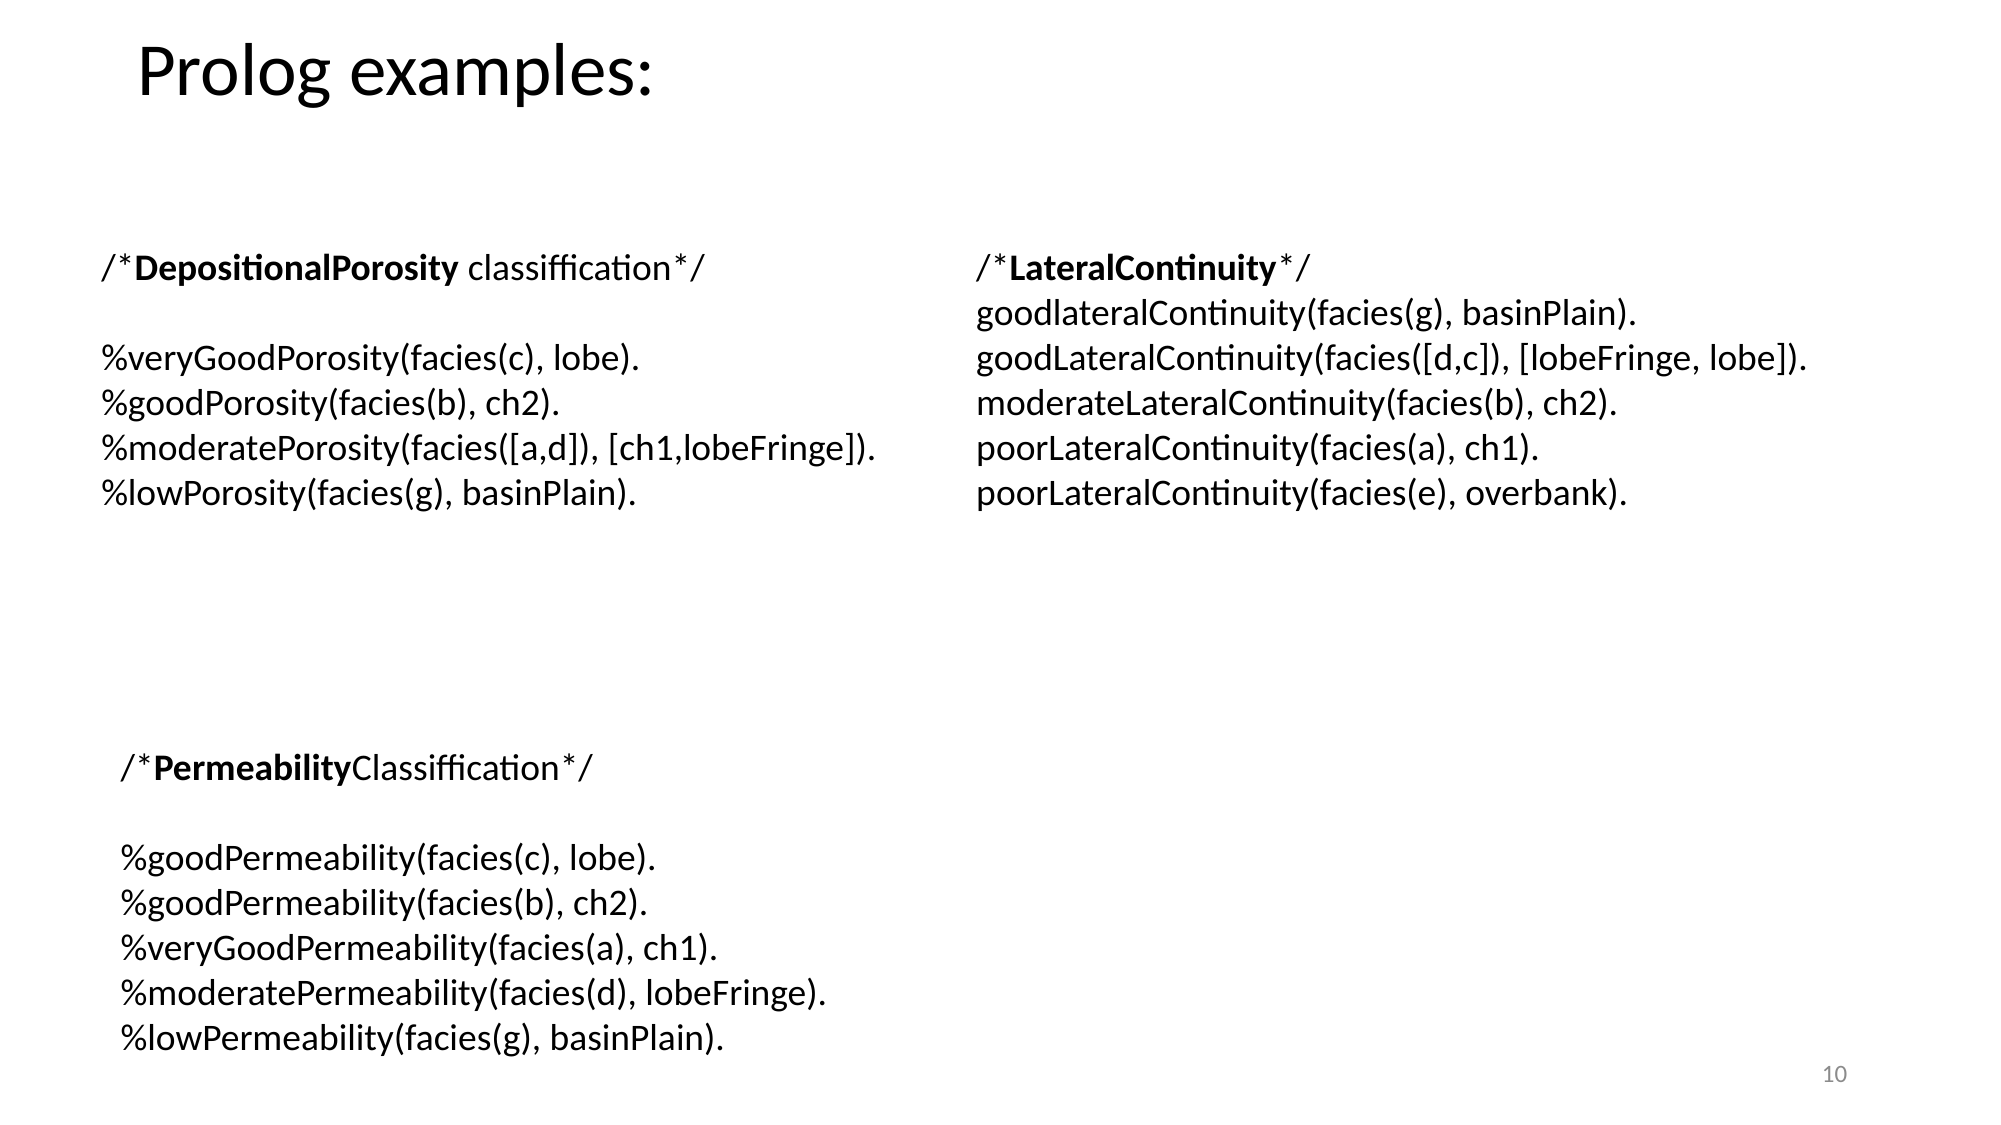

# Prolog examples:
/*DepositionalPorosity classiffication*/

%veryGoodPorosity(facies(c), lobe).
%goodPorosity(facies(b), ch2).
%moderatePorosity(facies([a,d]), [ch1,lobeFringe]).
%lowPorosity(facies(g), basinPlain).
/*LateralContinuity*/
goodlateralContinuity(facies(g), basinPlain).
goodLateralContinuity(facies([d,c]), [lobeFringe, lobe]).
moderateLateralContinuity(facies(b), ch2).
poorLateralContinuity(facies(a), ch1).
poorLateralContinuity(facies(e), overbank).
/*PermeabilityClassiffication*/

%goodPermeability(facies(c), lobe).
%goodPermeability(facies(b), ch2).
%veryGoodPermeability(facies(a), ch1).
%moderatePermeability(facies(d), lobeFringe).
%lowPermeability(facies(g), basinPlain).
10